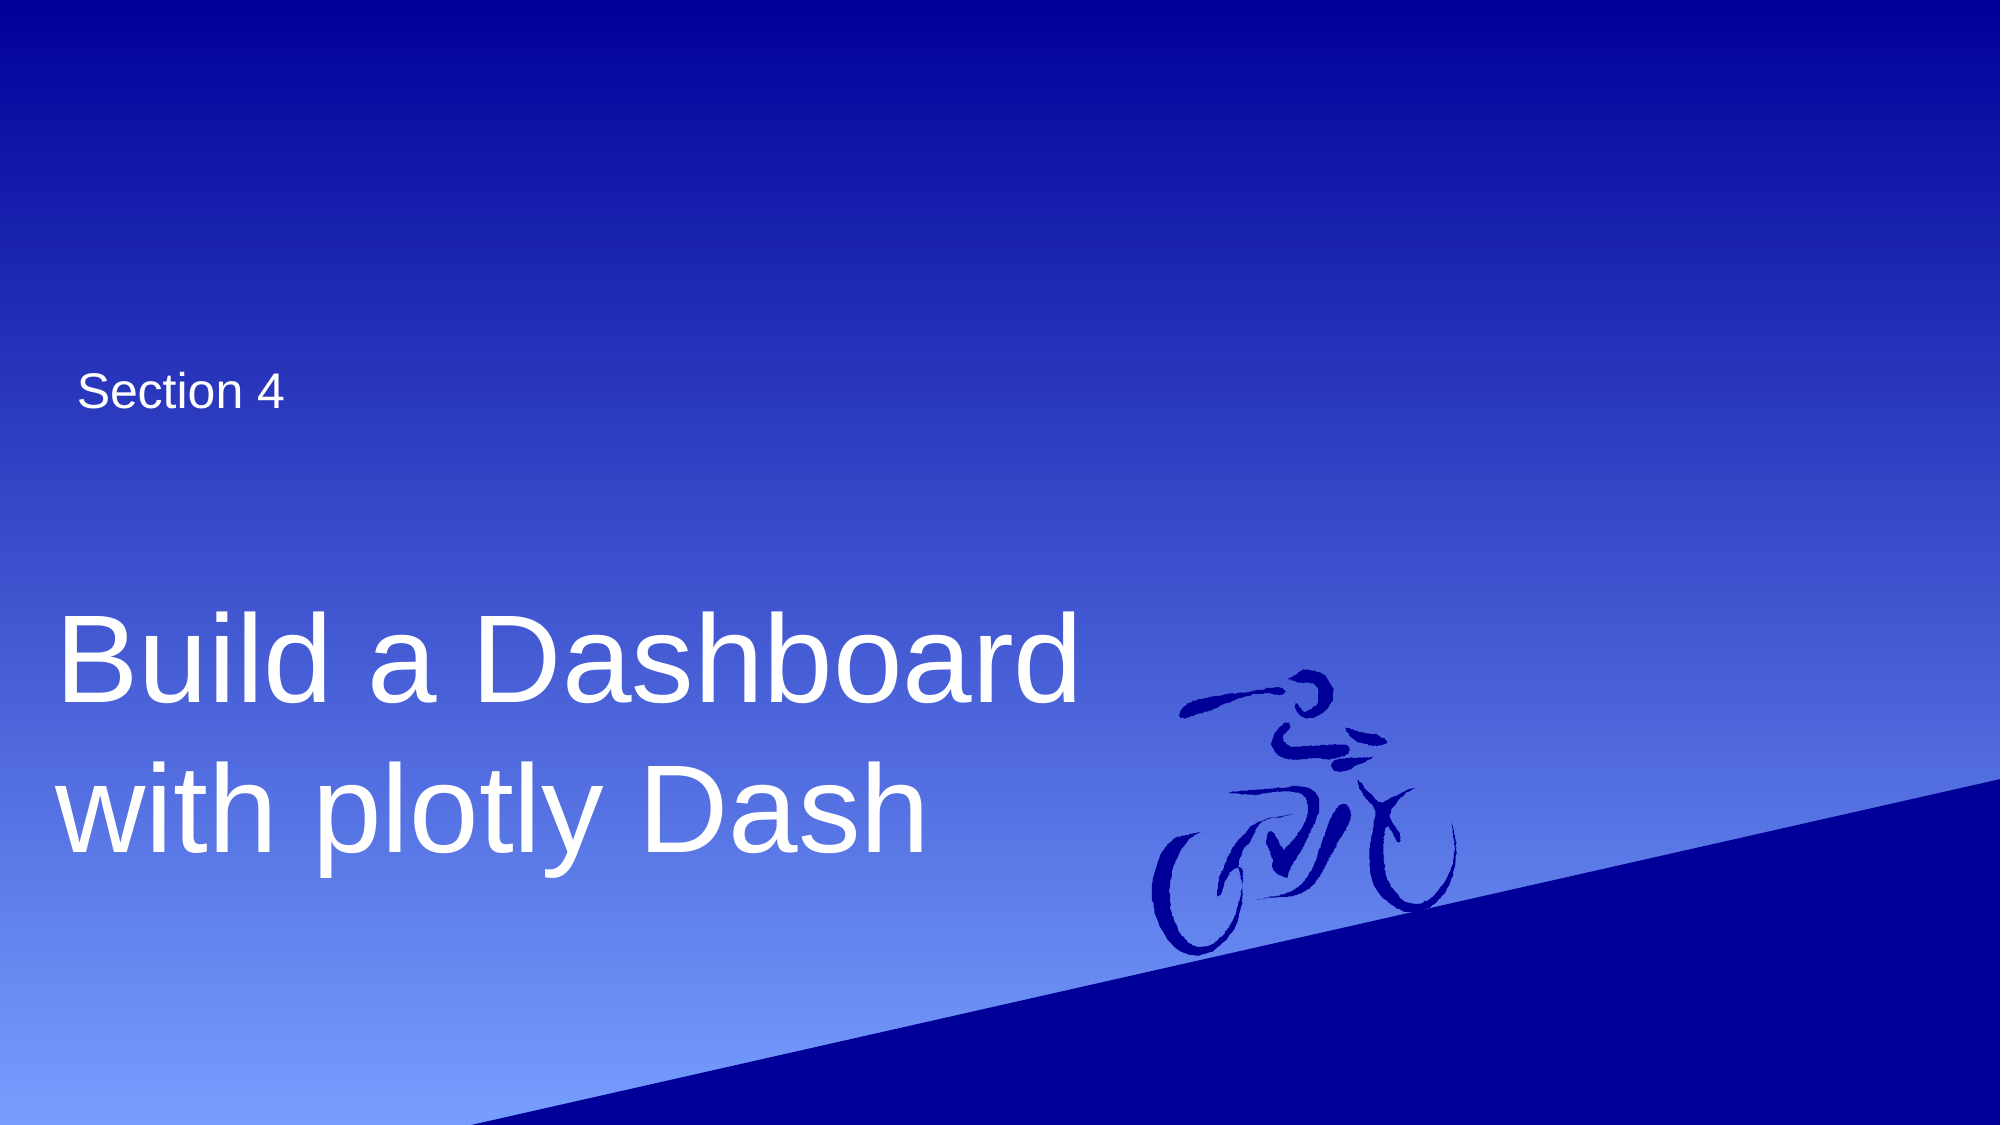

Section 4
# Build a Dashboard with plotly Dash